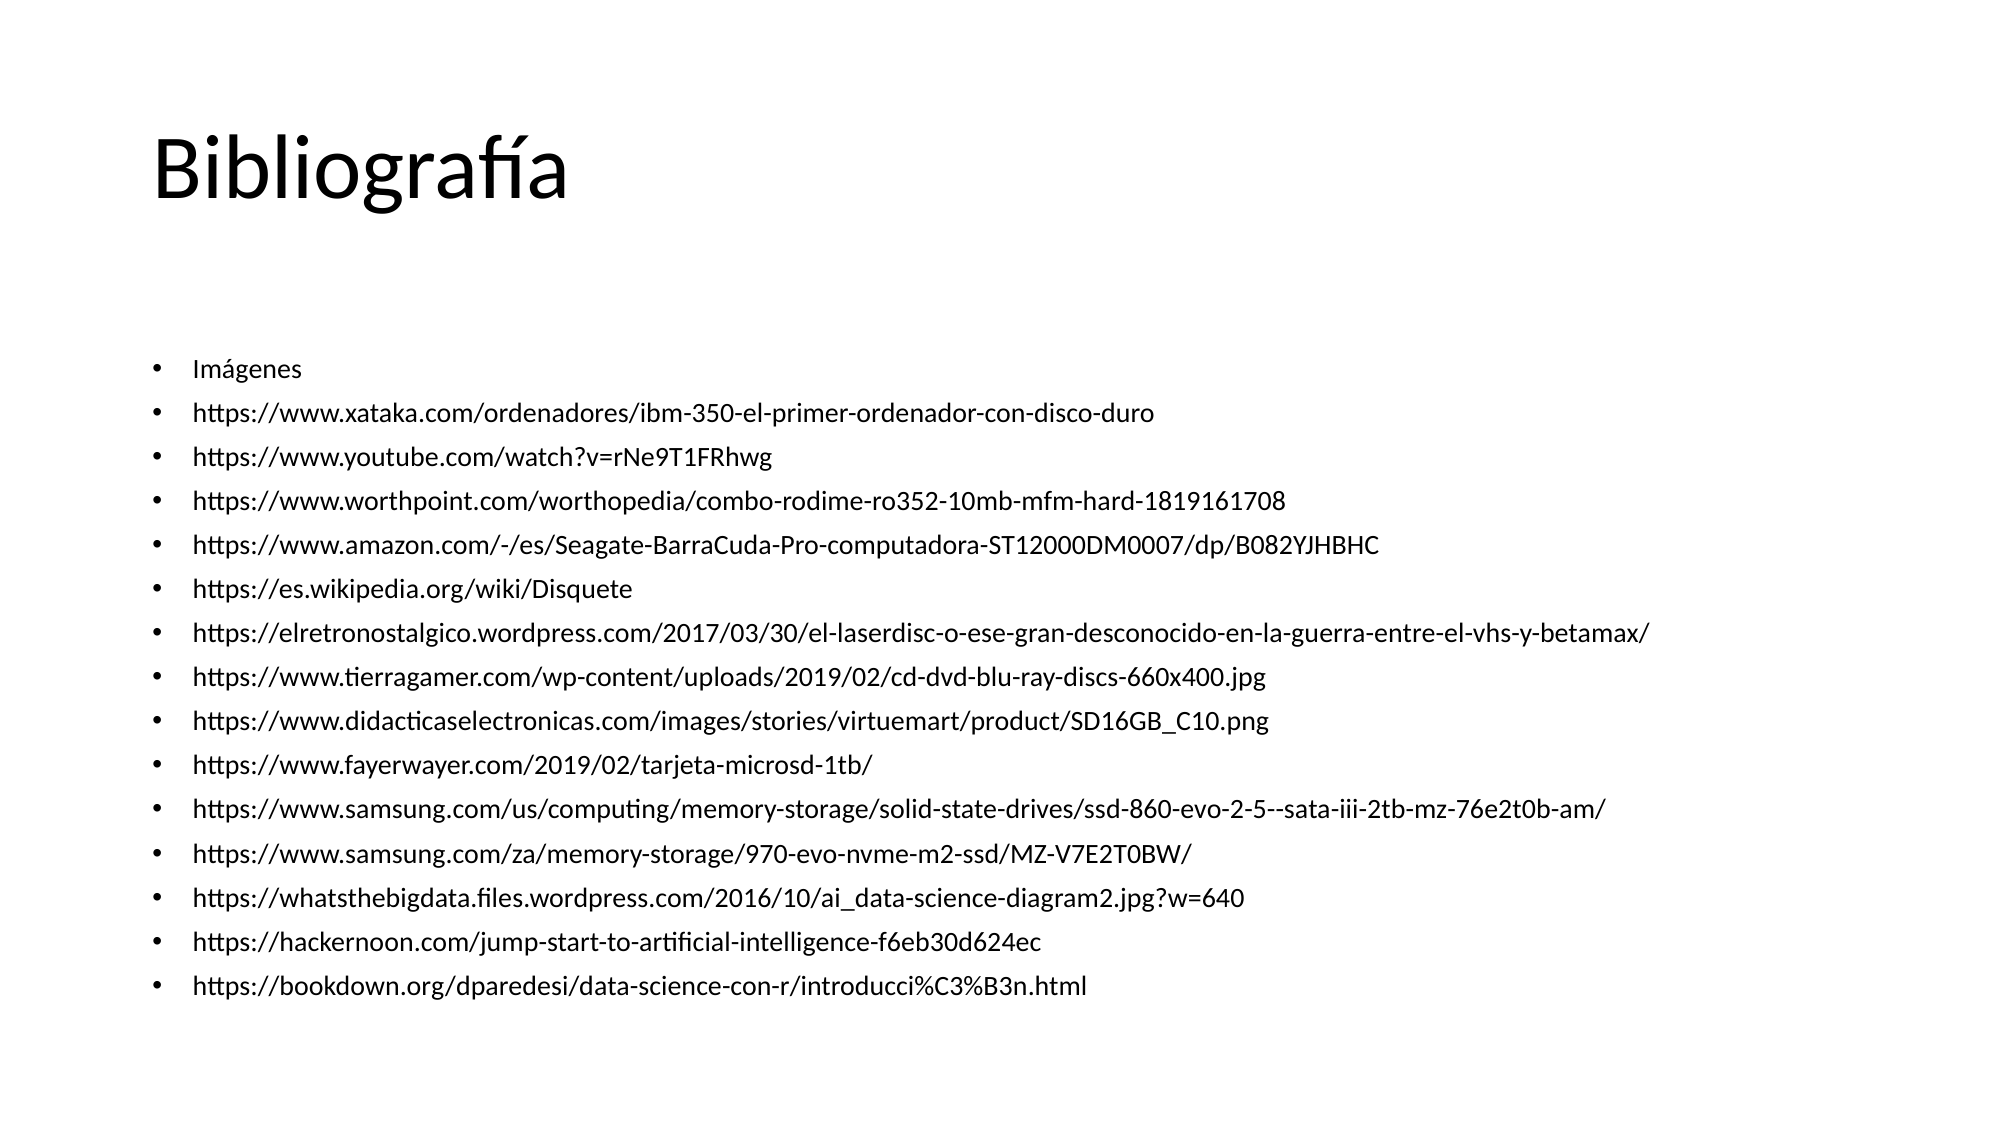

# Bibliografía

Imágenes
https://www.xataka.com/ordenadores/ibm-350-el-primer-ordenador-con-disco-duro
https://www.youtube.com/watch?v=rNe9T1FRhwg
https://www.worthpoint.com/worthopedia/combo-rodime-ro352-10mb-mfm-hard-1819161708
https://www.amazon.com/-/es/Seagate-BarraCuda-Pro-computadora-ST12000DM0007/dp/B082YJHBHC
https://es.wikipedia.org/wiki/Disquete
https://elretronostalgico.wordpress.com/2017/03/30/el-laserdisc-o-ese-gran-desconocido-en-la-guerra-entre-el-vhs-y-betamax/
https://www.tierragamer.com/wp-content/uploads/2019/02/cd-dvd-blu-ray-discs-660x400.jpg
https://www.didacticaselectronicas.com/images/stories/virtuemart/product/SD16GB_C10.png
https://www.fayerwayer.com/2019/02/tarjeta-microsd-1tb/
https://www.samsung.com/us/computing/memory-storage/solid-state-drives/ssd-860-evo-2-5--sata-iii-2tb-mz-76e2t0b-am/
https://www.samsung.com/za/memory-storage/970-evo-nvme-m2-ssd/MZ-V7E2T0BW/
https://whatsthebigdata.files.wordpress.com/2016/10/ai_data-science-diagram2.jpg?w=640
https://hackernoon.com/jump-start-to-artificial-intelligence-f6eb30d624ec
https://bookdown.org/dparedesi/data-science-con-r/introducci%C3%B3n.html